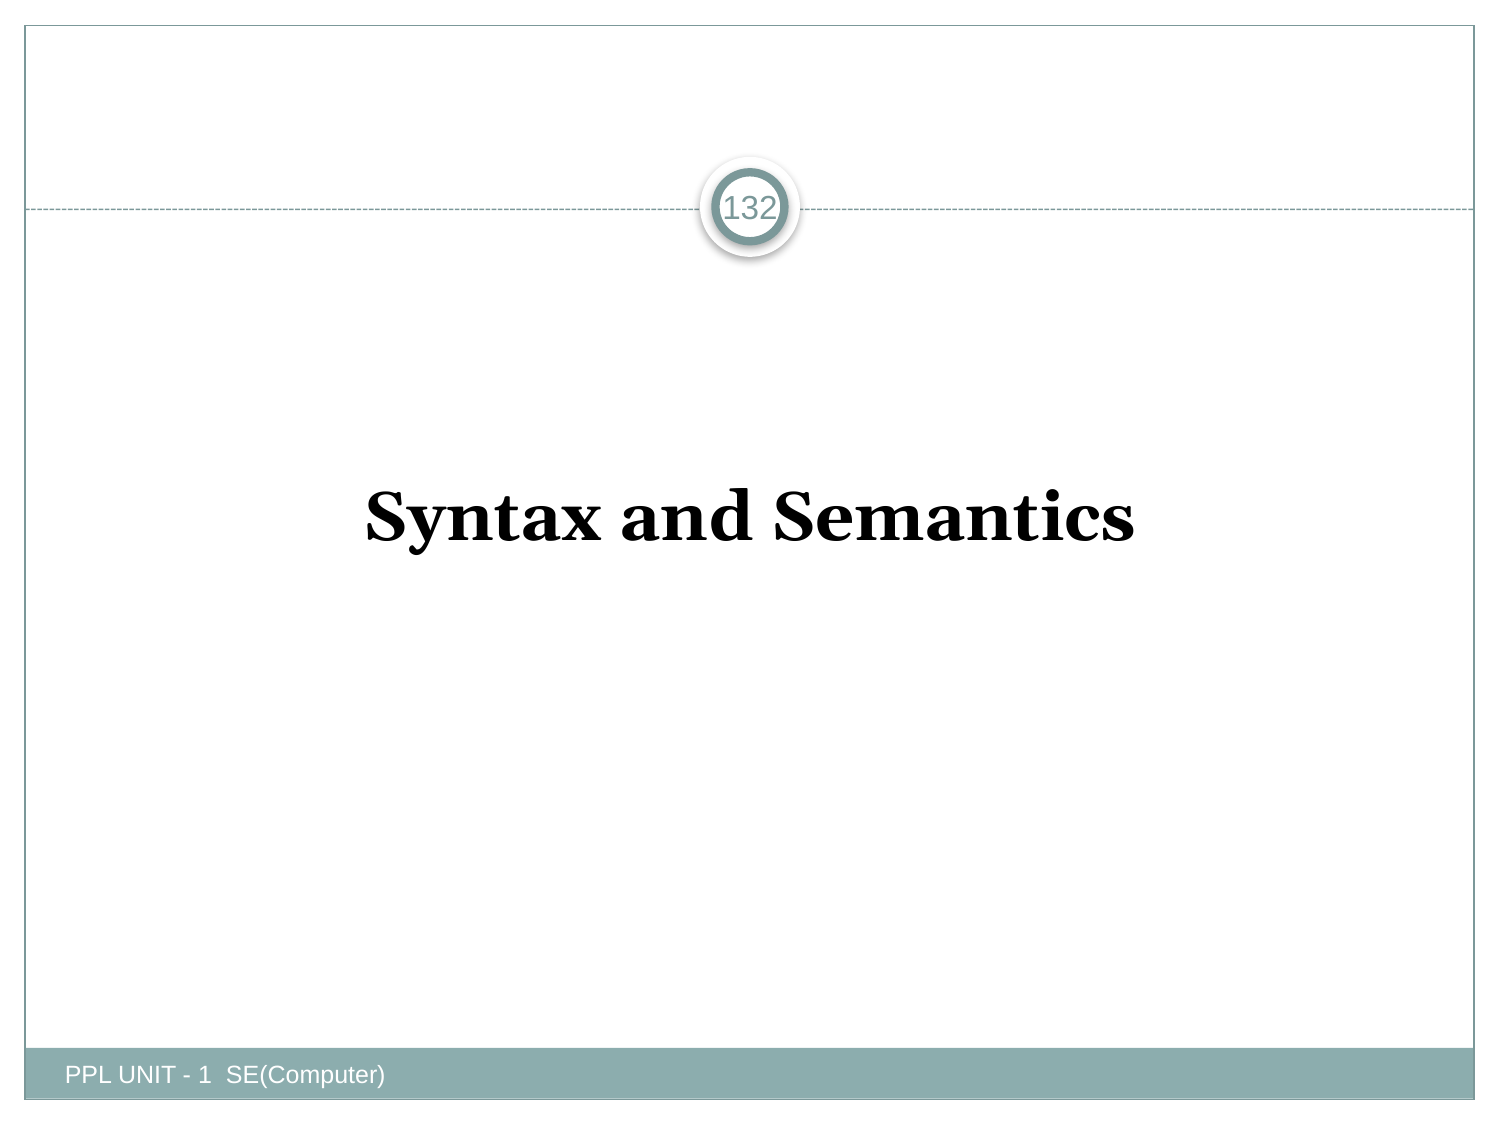

132
# Syntax and Semantics
PPL UNIT - 1  SE(Computer)